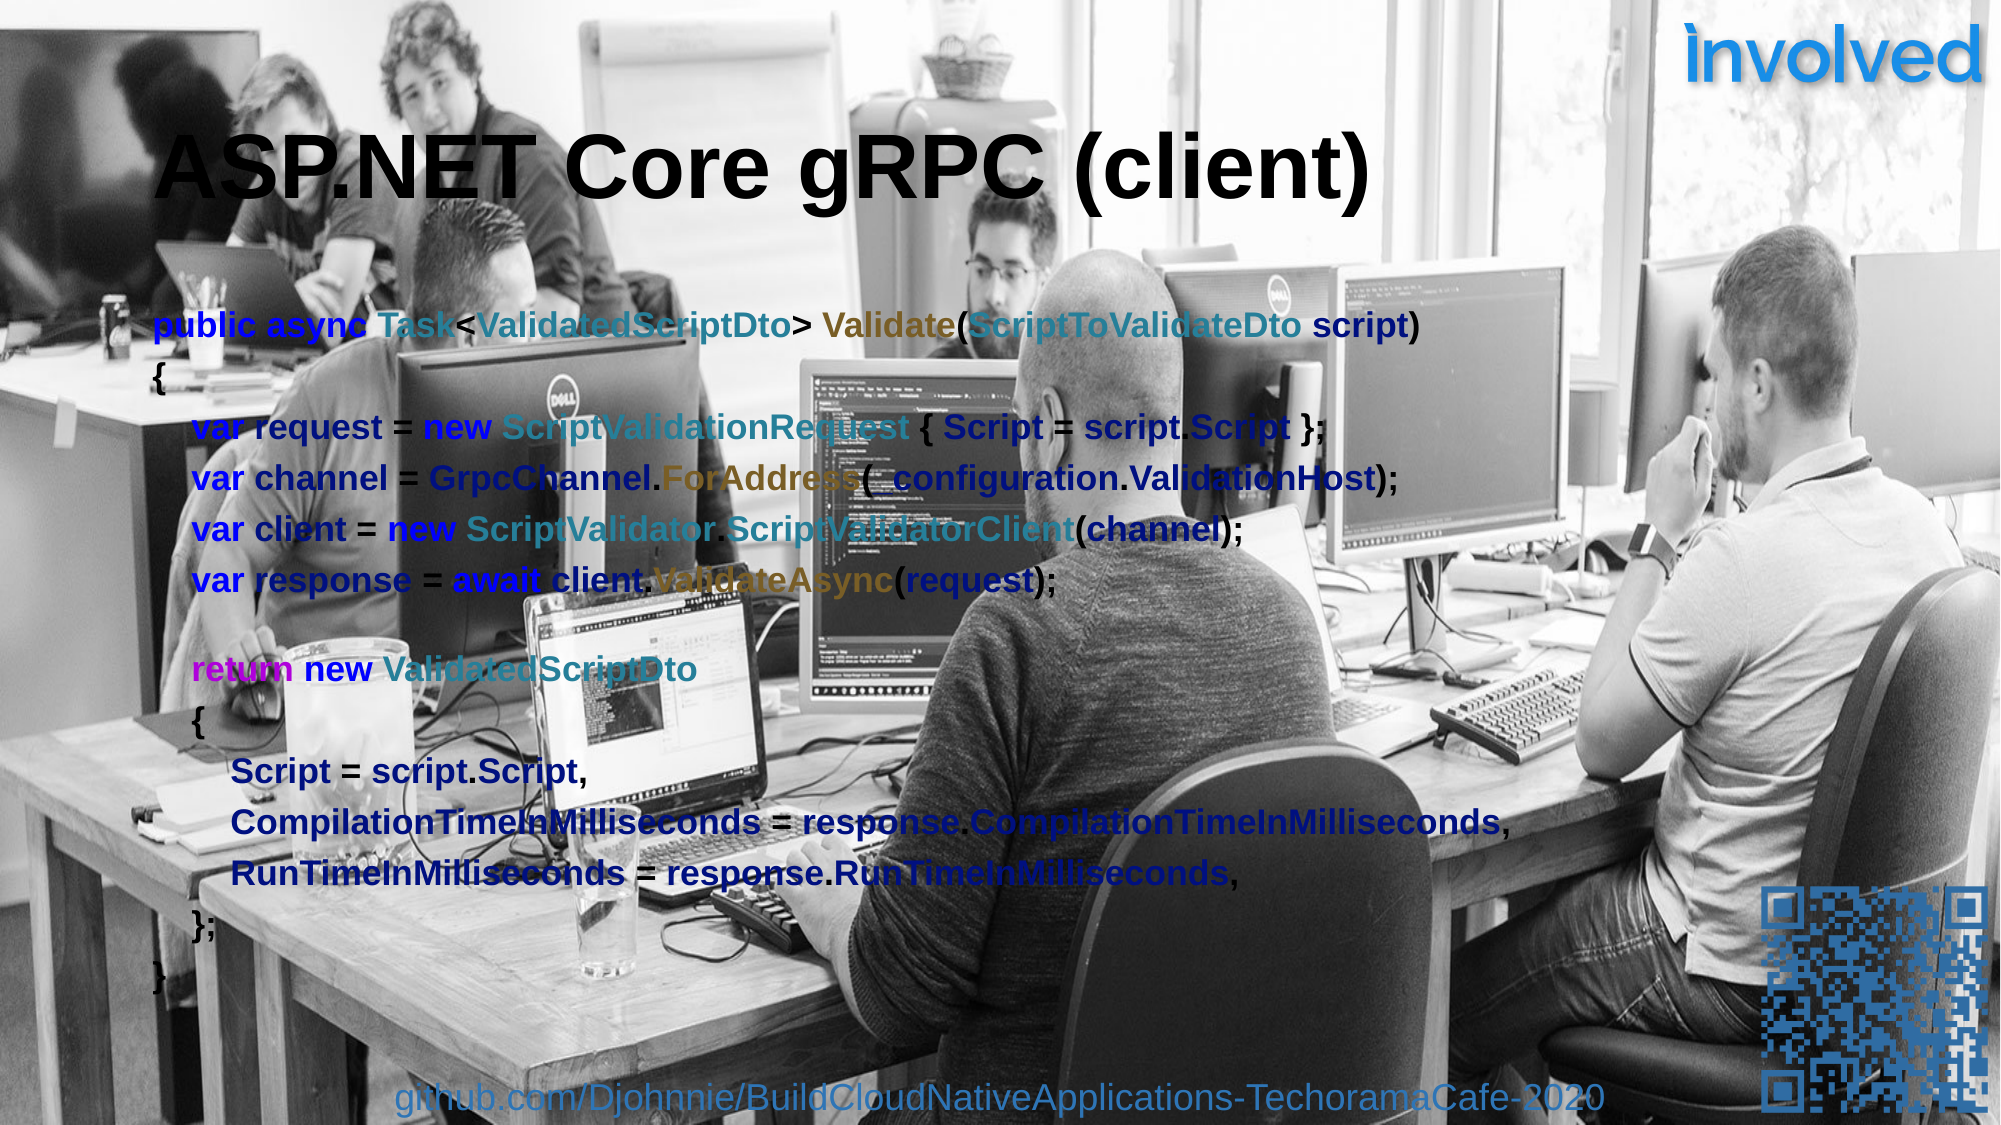

# ASP.NET Core gRPC (client)
public async Task<ValidatedScriptDto> Validate(ScriptToValidateDto script)
{
    var request = new ScriptValidationRequest { Script = script.Script };
    var channel = GrpcChannel.ForAddress(_configuration.ValidationHost);
    var client = new ScriptValidator.ScriptValidatorClient(channel);
    var response = await client.ValidateAsync(request);
    return new ValidatedScriptDto
    {
        Script = script.Script,
        CompilationTimeInMilliseconds = response.CompilationTimeInMilliseconds,
        RunTimeInMilliseconds = response.RunTimeInMilliseconds,
    };
}